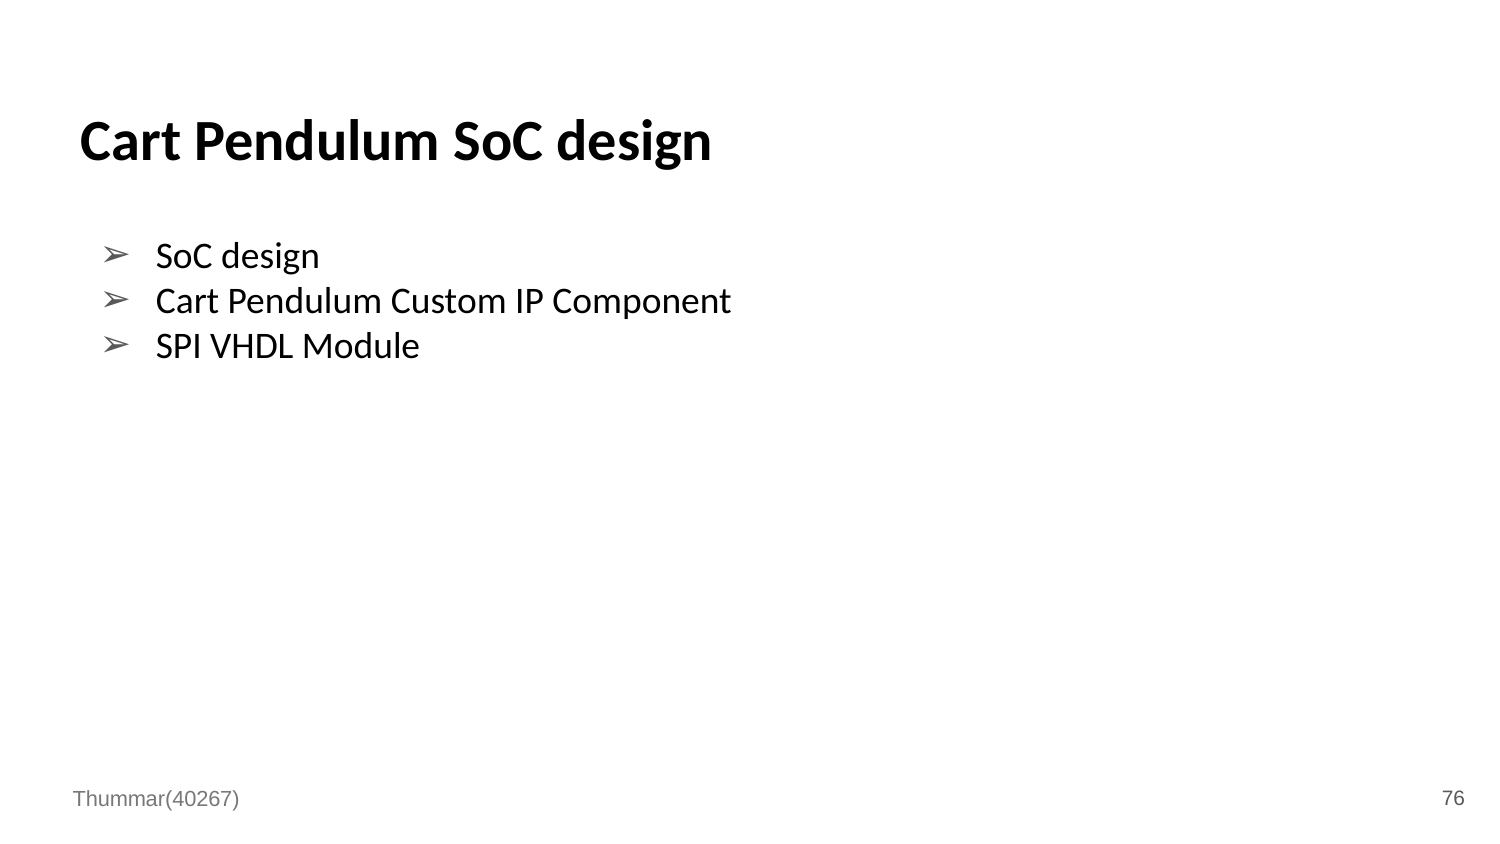

# Cart Pendulum SoC design
SoC design
Cart Pendulum Custom IP Component
SPI VHDL Module
76
Thummar(40267)